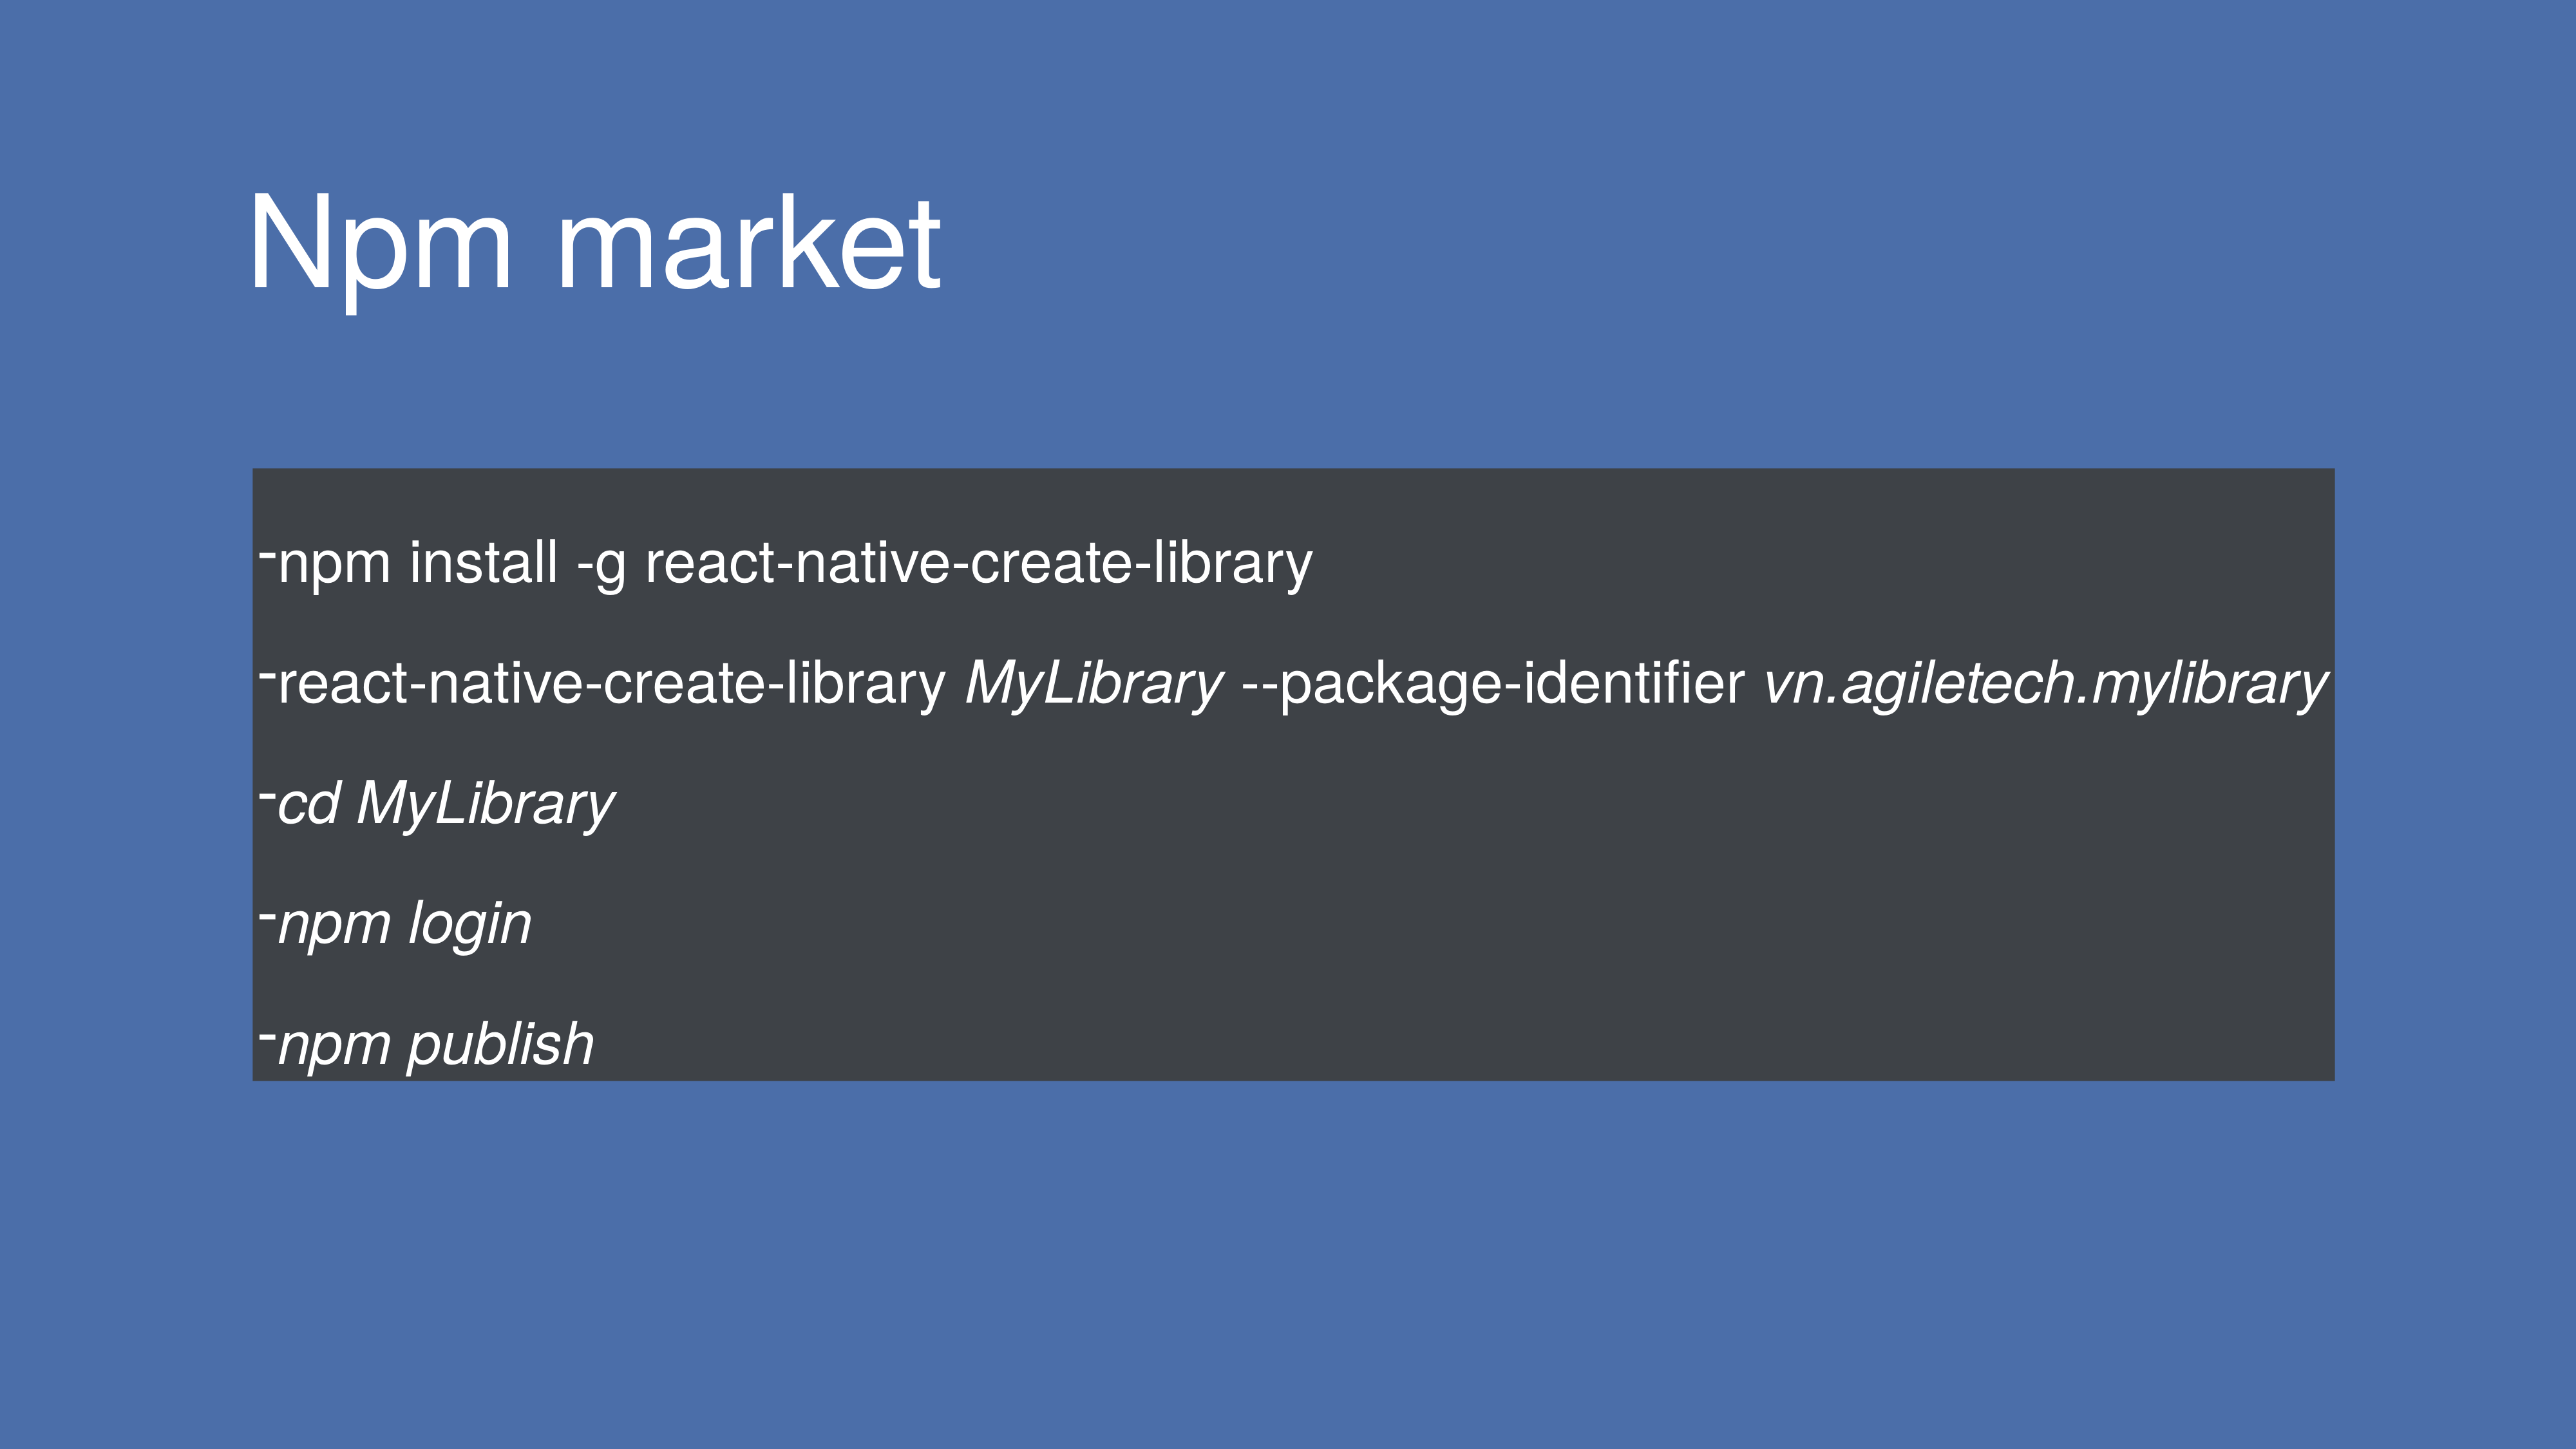

Npm market
npm install -g react-native-create-library
react-native-create-library MyLibrary --package-identifier vn.agiletech.mylibrary
cd MyLibrary
npm login
npm publish